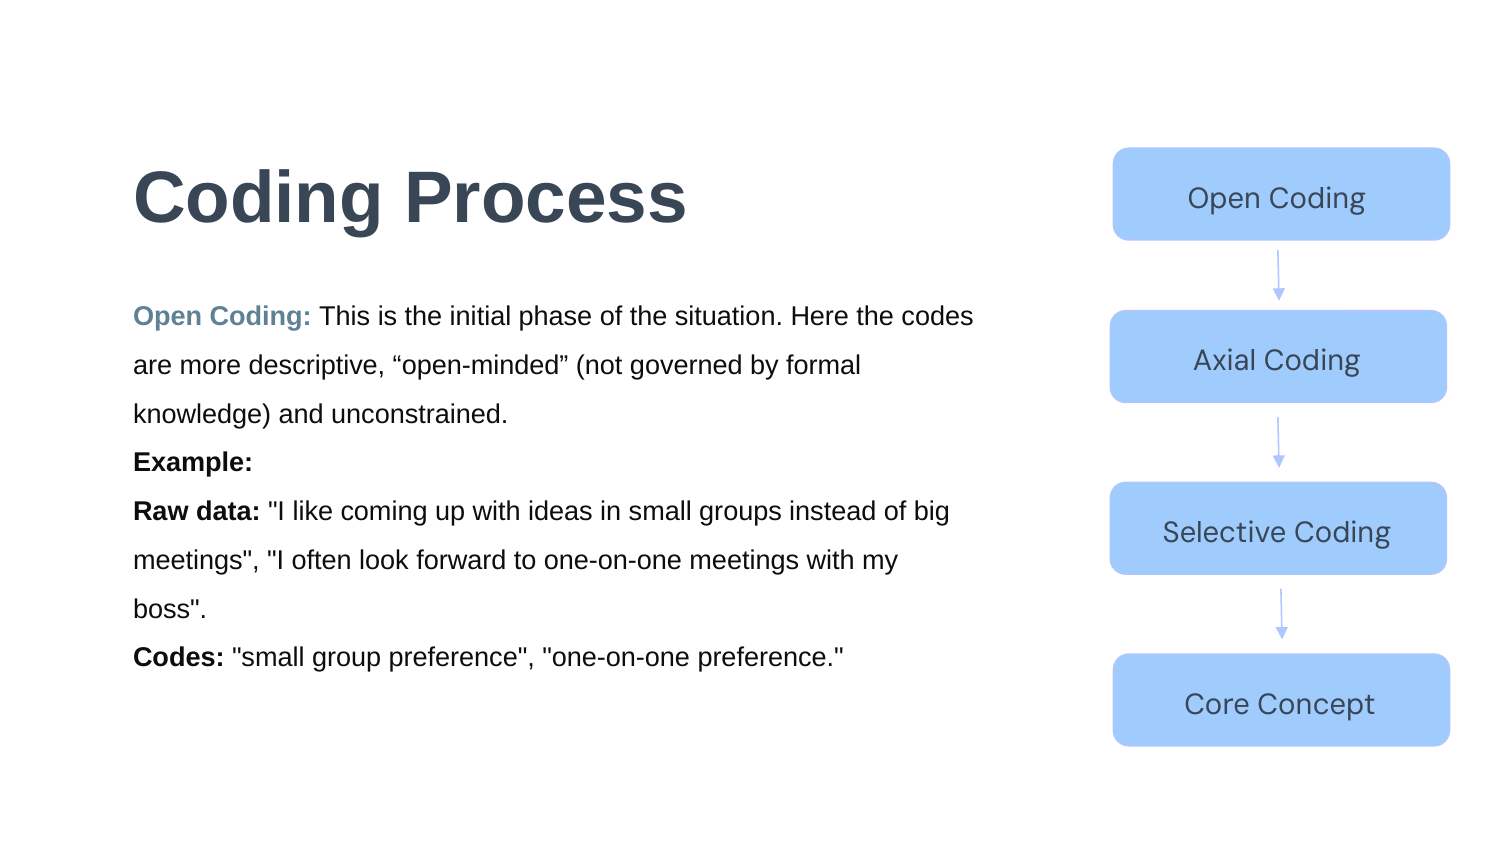

# Coding Process

Open Coding
Open Coding: This is the initial phase of the situation. Here the codes are more descriptive, “open-minded” (not governed by formal knowledge) and unconstrained.
Example:
Raw data: "I like coming up with ideas in small groups instead of big meetings", "I often look forward to one-on-one meetings with my boss".
Codes: "small group preference", "one-on-one preference."

Axial Coding

Selective Coding

Core Concept